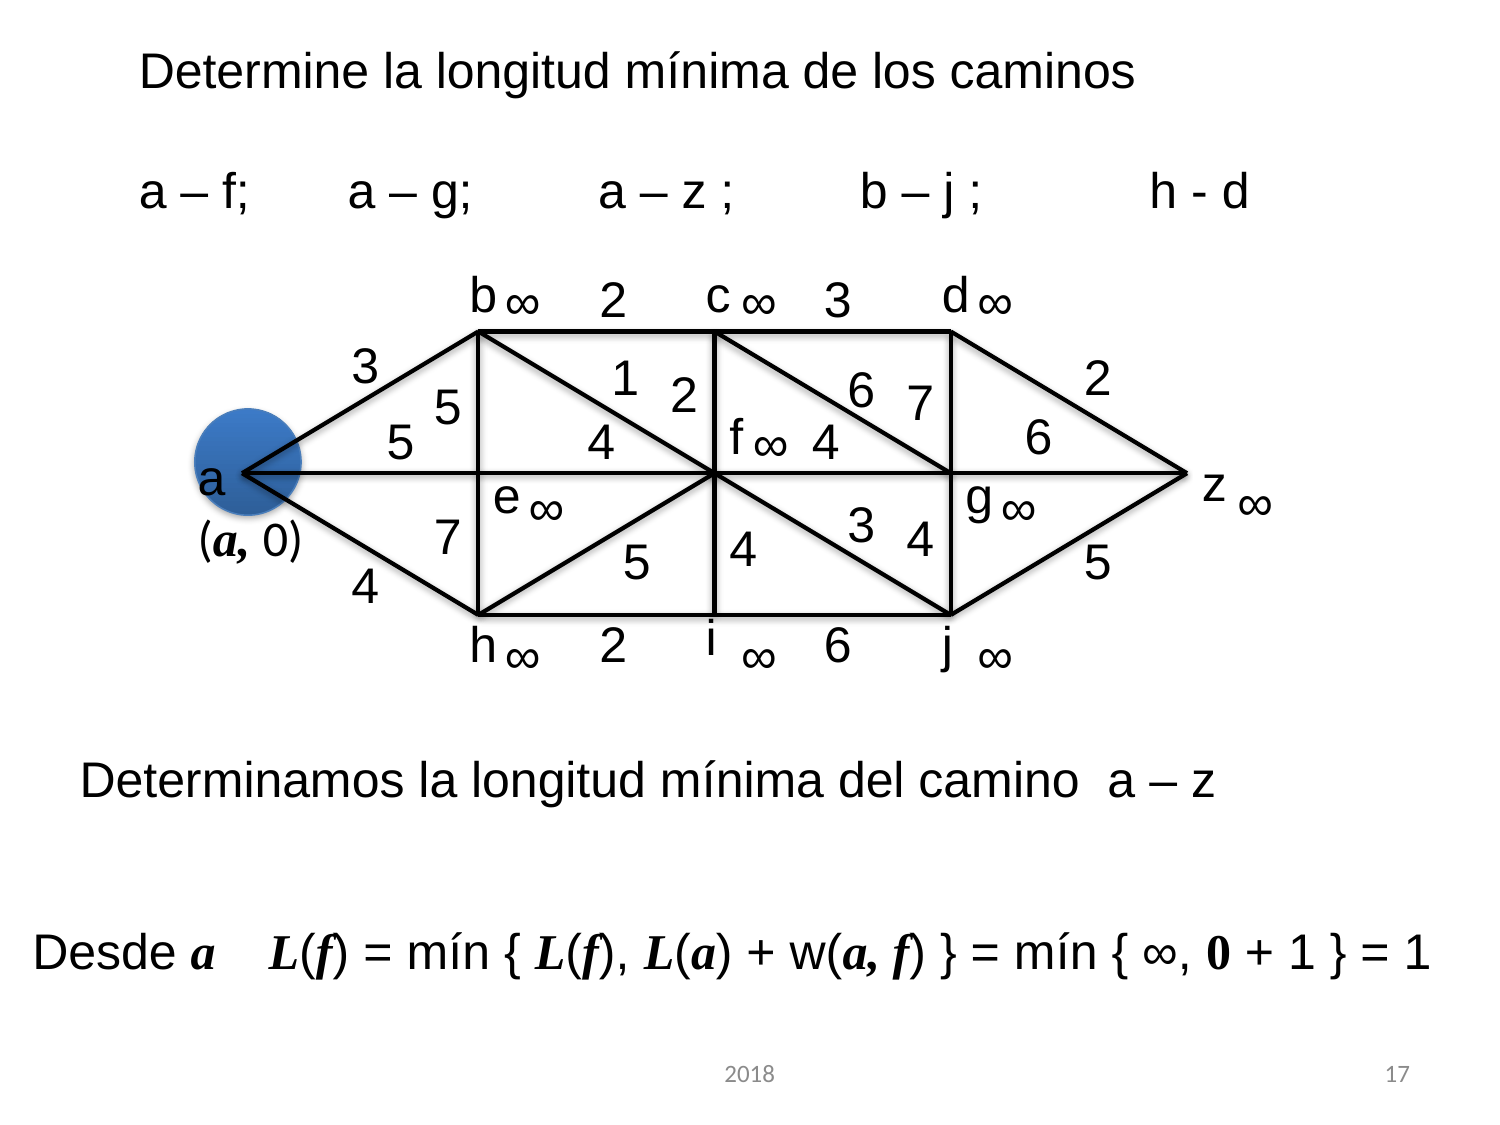

Determine la longitud mínima de los caminos

a – f;       a – g;         a – z ;         b – j ;            h - d
b
c
d
2
3
∞
∞
∞
3
1
2
6
2
7
5
f
6
5
4
4
∞

a
z
e
g
∞
∞
∞
3
7
(a, 0)
4
4
5
5
4
i
h
2
6
j
∞
∞
∞
Determinamos la longitud mínima del camino  a – z
Desde a
L(f) = mín { L(f), L(a) + w(a, f) } = mín { ∞, 0 + 1 } = 1
2018
17